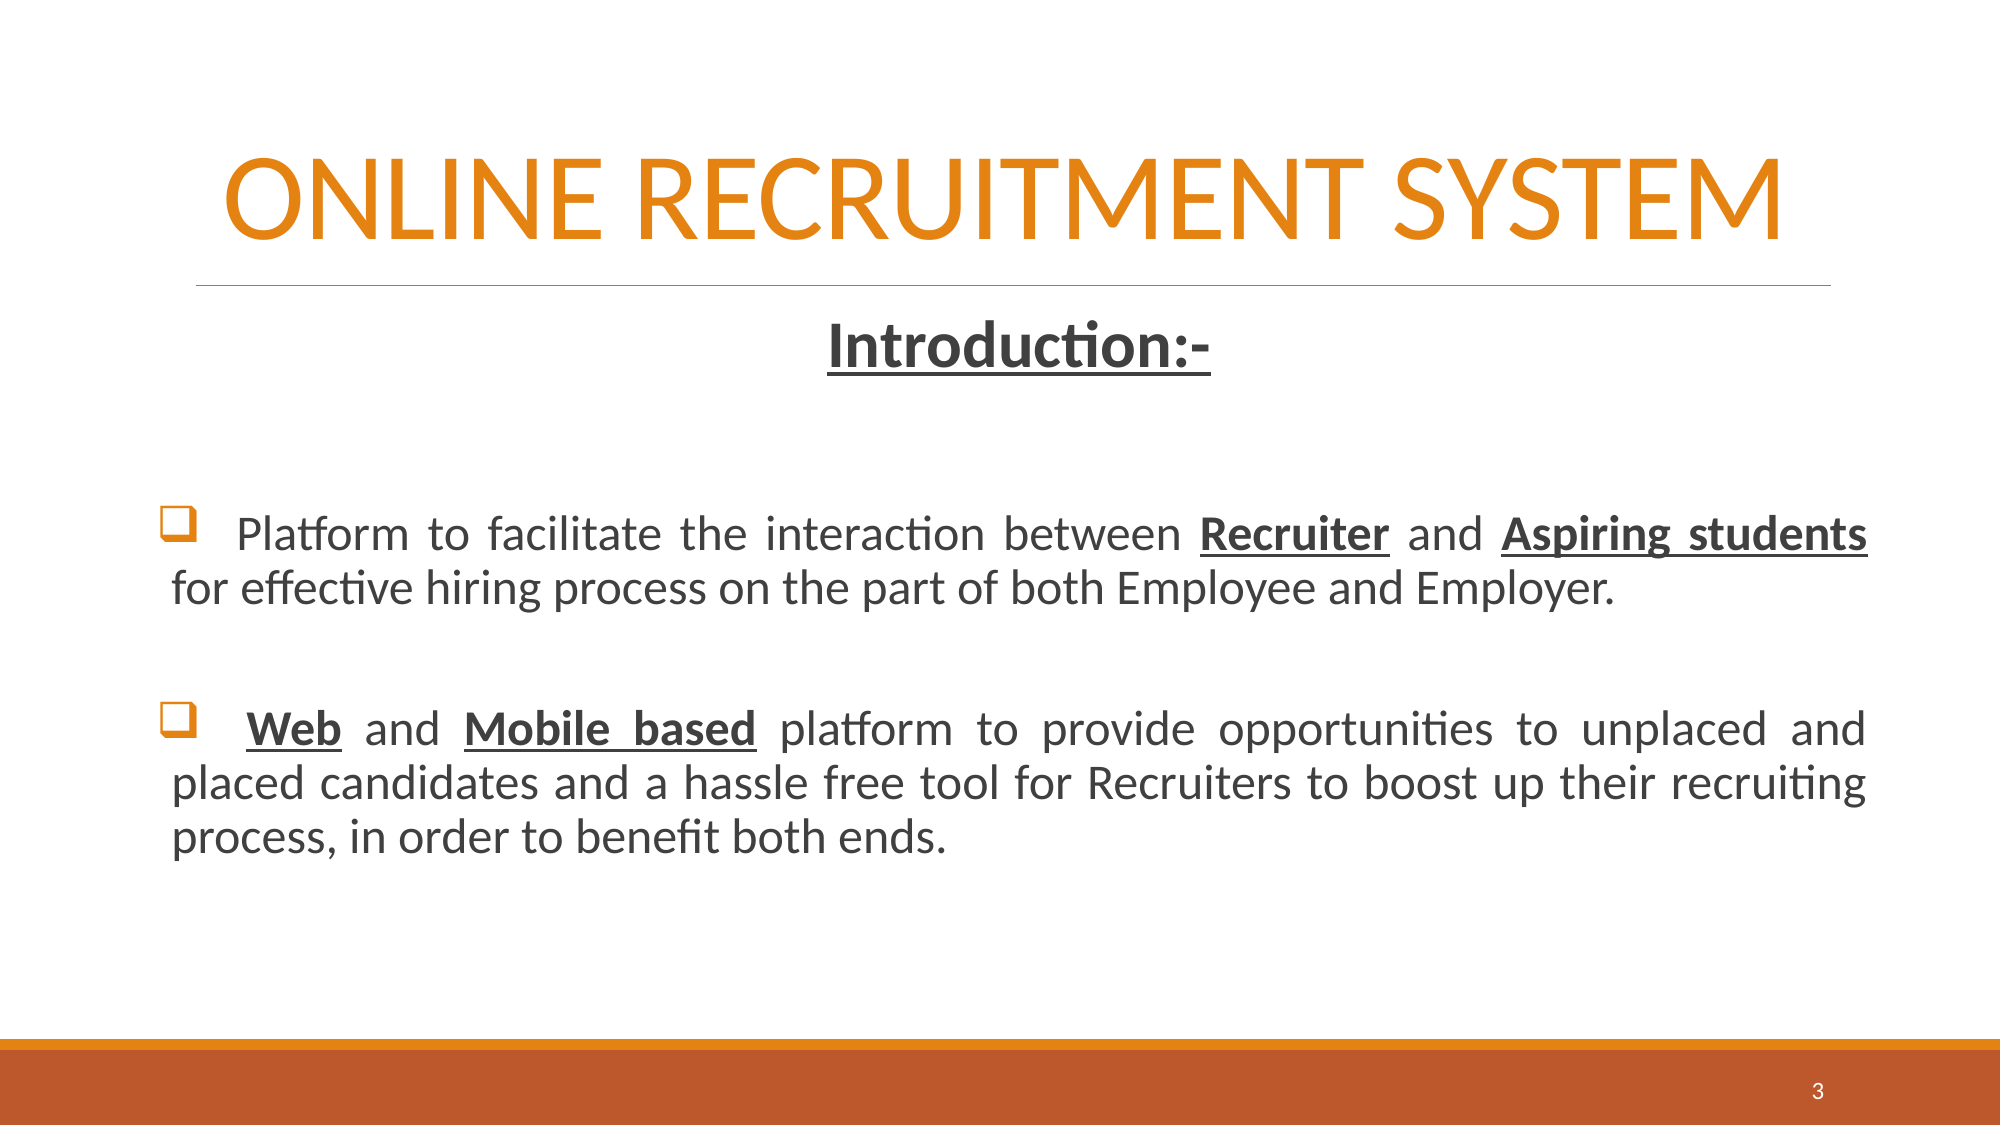

ONLINE RECRUITMENT SYSTEM
Introduction:-

  Platform to facilitate the interaction between Recruiter and Aspiring students for effective hiring process on the part of both Employee and Employer.
  Web and Mobile based platform to provide opportunities to unplaced and placed candidates and a hassle free tool for Recruiters to boost up their recruiting process, in order to benefit both ends.

3